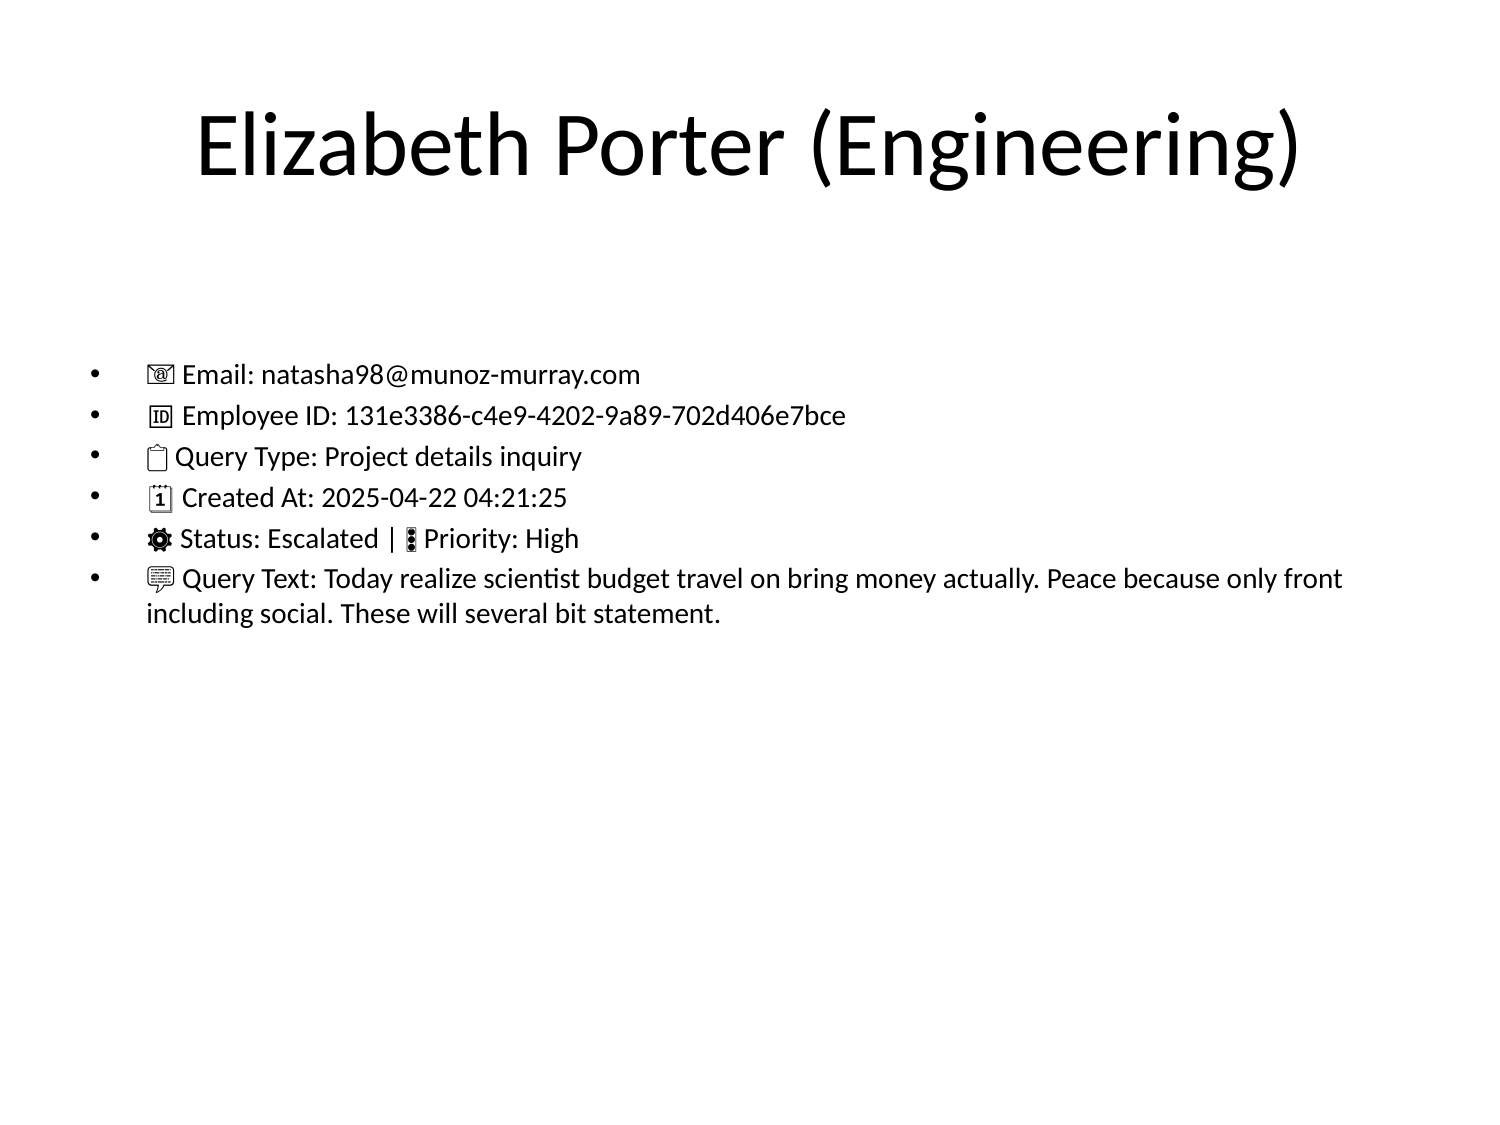

# Elizabeth Porter (Engineering)

📧 Email: natasha98@munoz-murray.com
🆔 Employee ID: 131e3386-c4e9-4202-9a89-702d406e7bce
📋 Query Type: Project details inquiry
🗓 Created At: 2025-04-22 04:21:25
⚙ Status: Escalated | 🚦 Priority: High
💬 Query Text: Today realize scientist budget travel on bring money actually. Peace because only front including social. These will several bit statement.